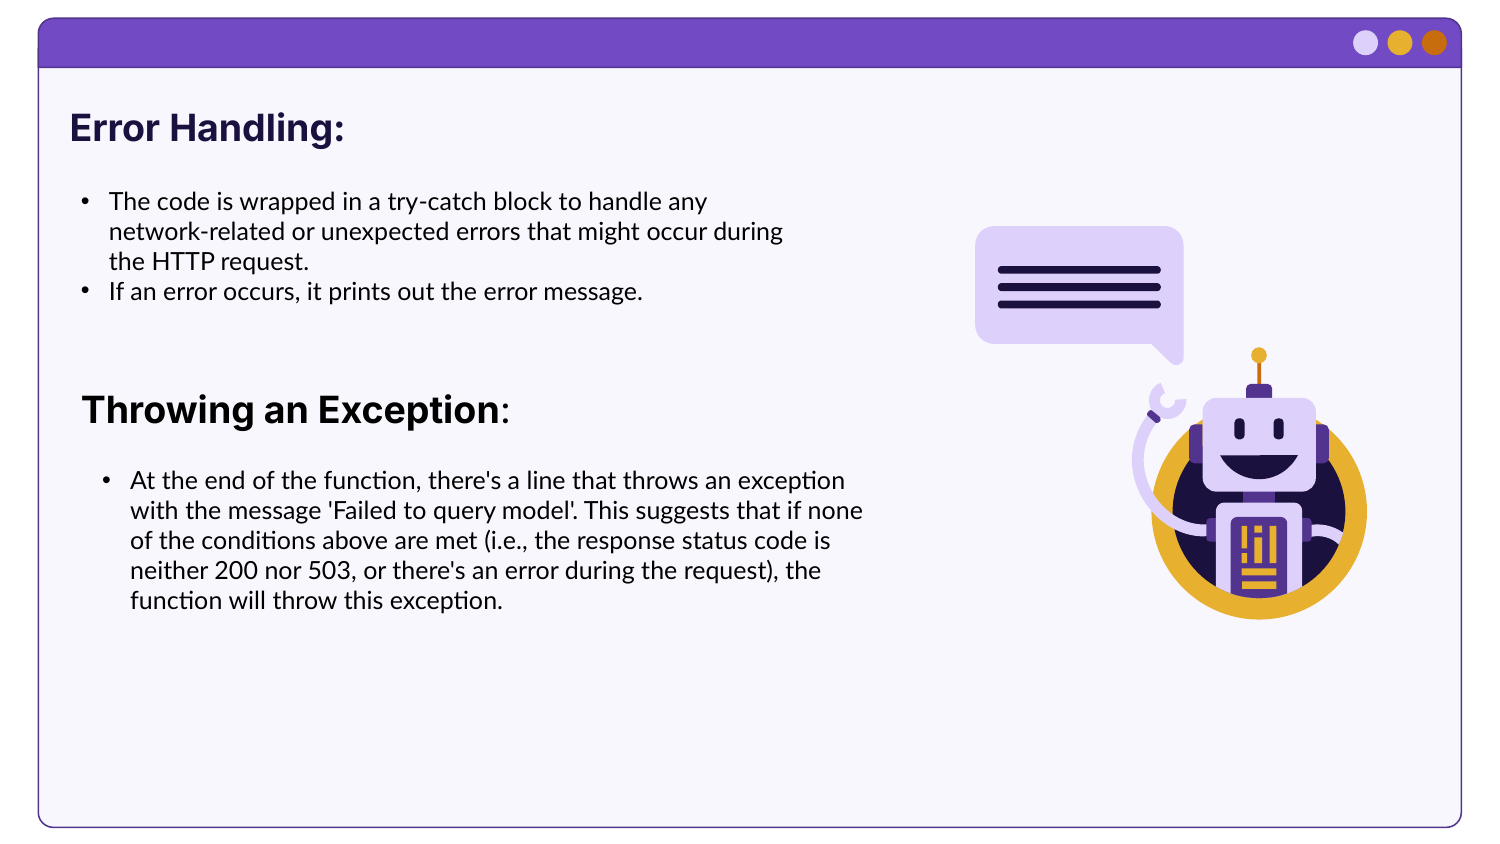

# Error Handling:
The code is wrapped in a try-catch block to handle any network-related or unexpected errors that might occur during the HTTP request.
If an error occurs, it prints out the error message.
Throwing an Exception:
At the end of the function, there's a line that throws an exception with the message 'Failed to query model'. This suggests that if none of the conditions above are met (i.e., the response status code is neither 200 nor 503, or there's an error during the request), the function will throw this exception.